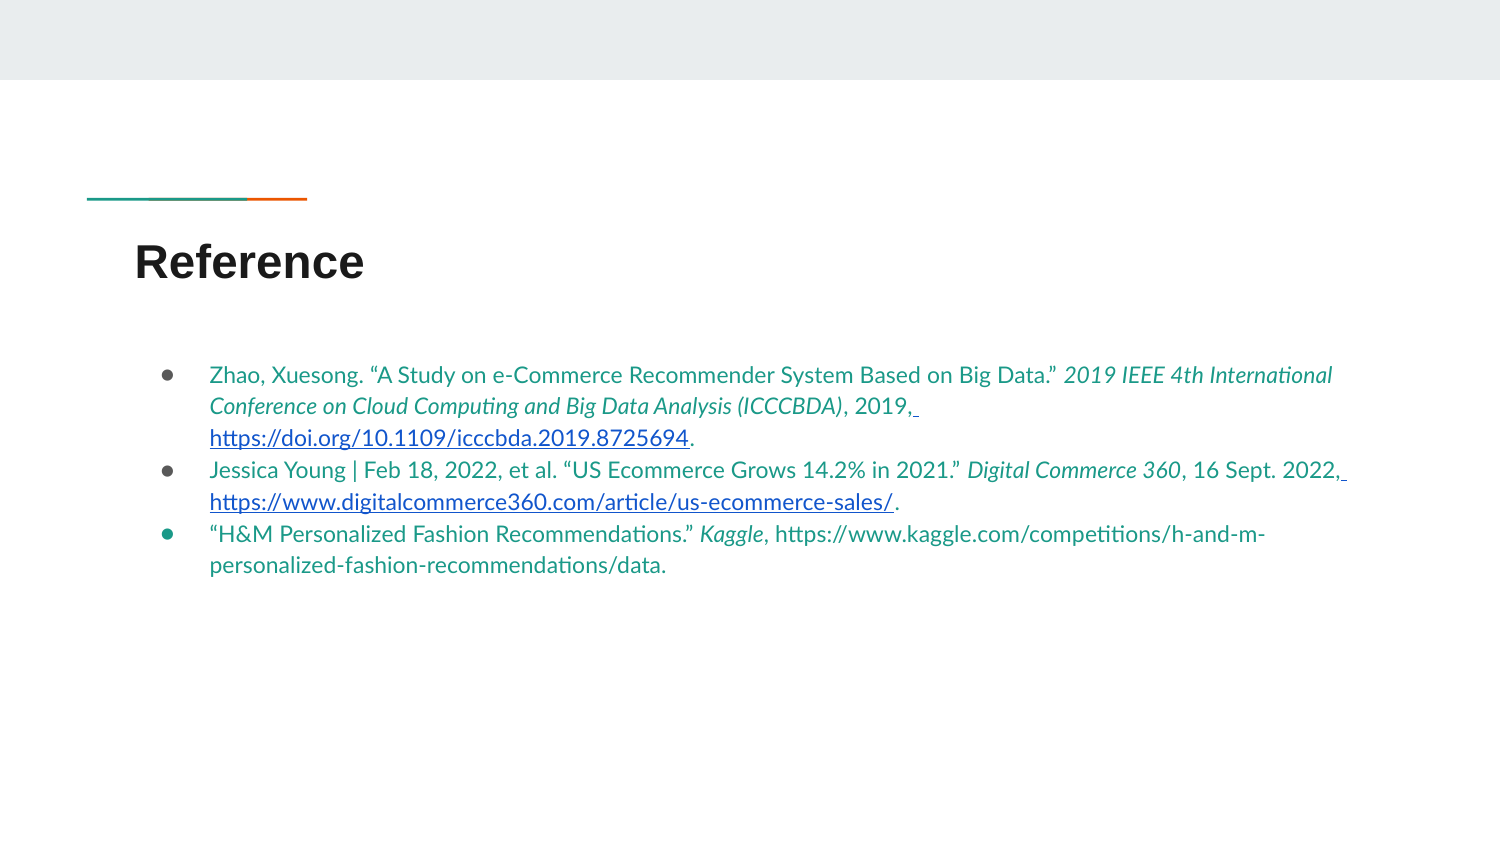

# Reference
Zhao, Xuesong. “A Study on e-Commerce Recommender System Based on Big Data.” 2019 IEEE 4th International Conference on Cloud Computing and Big Data Analysis (ICCCBDA), 2019, https://doi.org/10.1109/icccbda.2019.8725694.
Jessica Young | Feb 18, 2022, et al. “US Ecommerce Grows 14.2% in 2021.” Digital Commerce 360, 16 Sept. 2022, https://www.digitalcommerce360.com/article/us-ecommerce-sales/.
“H&M Personalized Fashion Recommendations.” Kaggle, https://www.kaggle.com/competitions/h-and-m-personalized-fashion-recommendations/data.